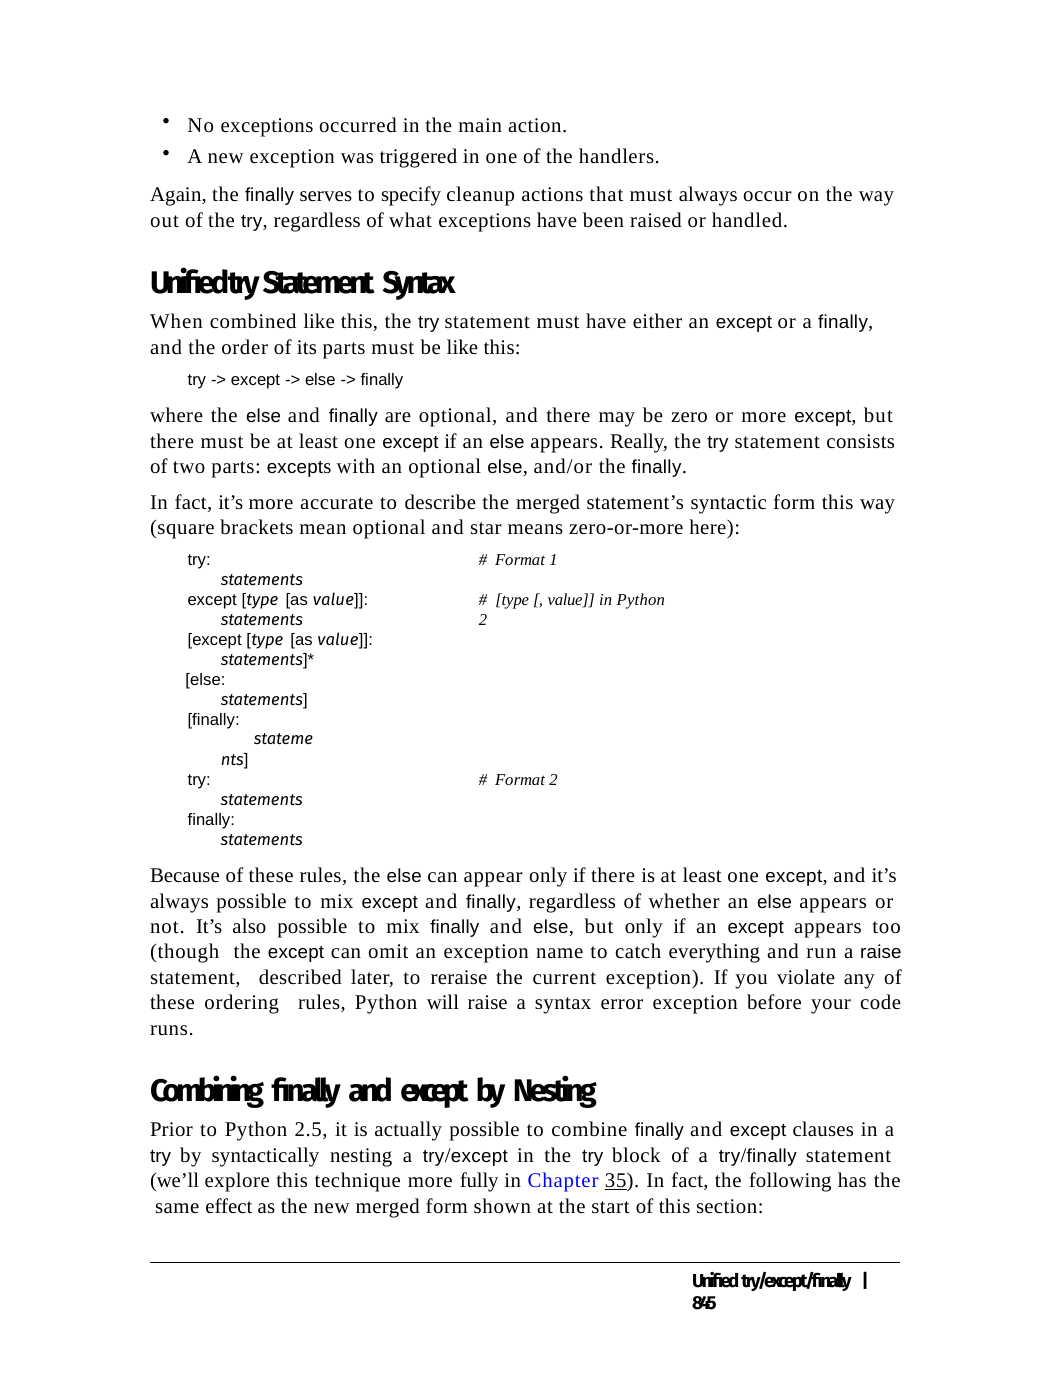

No exceptions occurred in the main action.
A new exception was triggered in one of the handlers.
Again, the finally serves to specify cleanup actions that must always occur on the way  out of the try, regardless of what exceptions have been raised or handled.

Unified try Statement Syntax
When combined like this, the try statement must have either an except or a finally,  and the order of its parts must be like this:
try -> except -> else -> finally
where the else and finally are optional, and there may be zero or more except, but  there must be at least one except if an else appears. Really, the try statement consists  of two parts: excepts with an optional else, and/or the finally.
In fact, it’s more accurate to describe the merged statement’s syntactic form this way  (square brackets mean optional and star means zero-or-more here):
try:
statements
except [type [as value]]:  statements
[except [type [as value]]:  statements]*
[else:
statements]  [finally:
statements]
# Format 1
# [type [, value]] in Python 2
try:
statements
finally:
statements
# Format 2
Because of these rules, the else can appear only if there is at least one except, and it’s  always possible to mix except and finally, regardless of whether an else appears or  not. It’s also possible to mix finally and else, but only if an except appears too (though  the except can omit an exception name to catch everything and run a raise statement,  described later, to reraise the current exception). If you violate any of these ordering  rules, Python will raise a syntax error exception before your code runs.

Combining finally and except by Nesting
Prior to Python 2.5, it is actually possible to combine finally and except clauses in a  try by syntactically nesting a try/except in the try block of a try/finally statement  (we’ll explore this technique more fully in Chapter 35). In fact, the following has the  same effect as the new merged form shown at the start of this section:

Unified try/except/finally  |  845